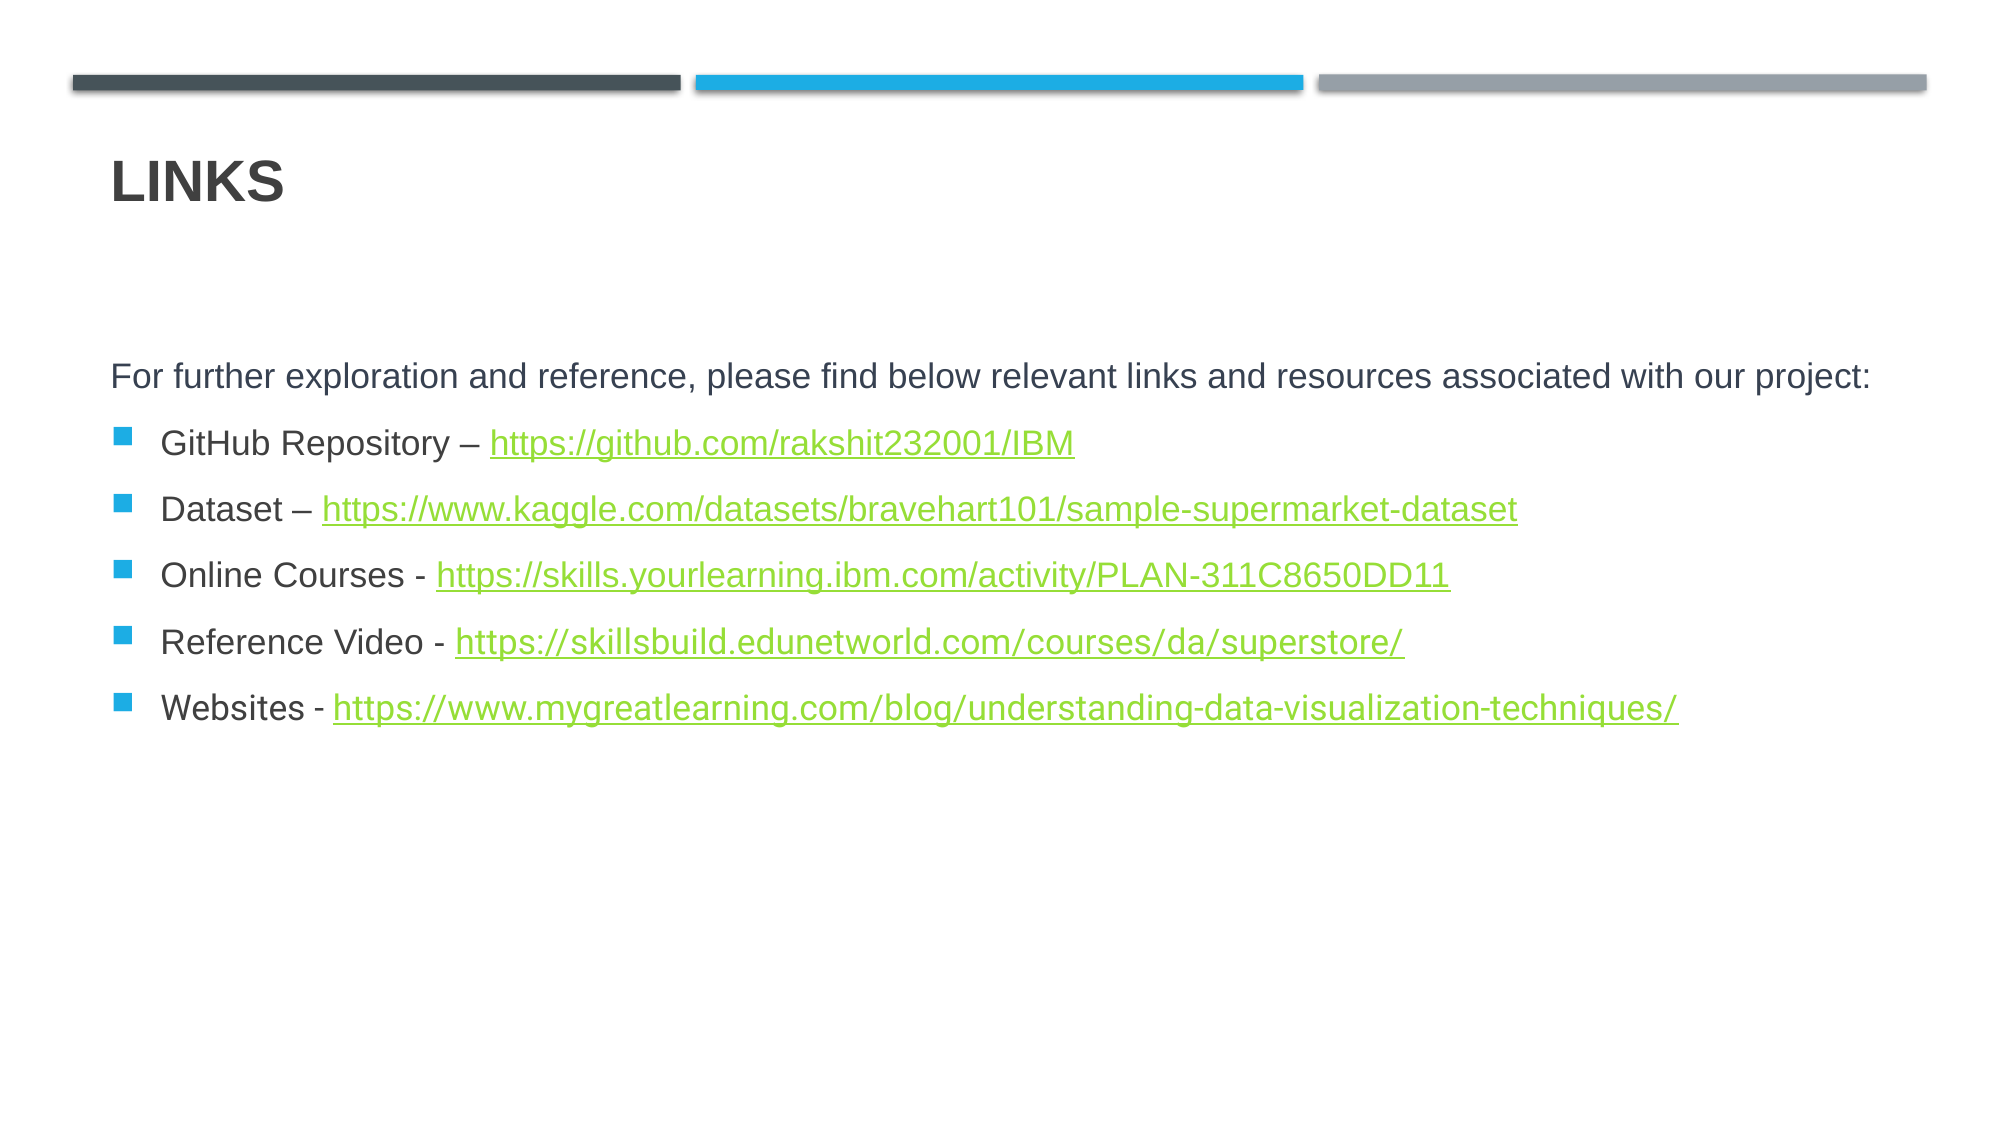

# links
For further exploration and reference, please find below relevant links and resources associated with our project:
GitHub Repository – https://github.com/rakshit232001/IBM
Dataset – https://www.kaggle.com/datasets/bravehart101/sample-supermarket-dataset
Online Courses - https://skills.yourlearning.ibm.com/activity/PLAN-311C8650DD11
Reference Video - https://skillsbuild.edunetworld.com/courses/da/superstore/
Websites - https://www.mygreatlearning.com/blog/understanding-data-visualization-techniques/